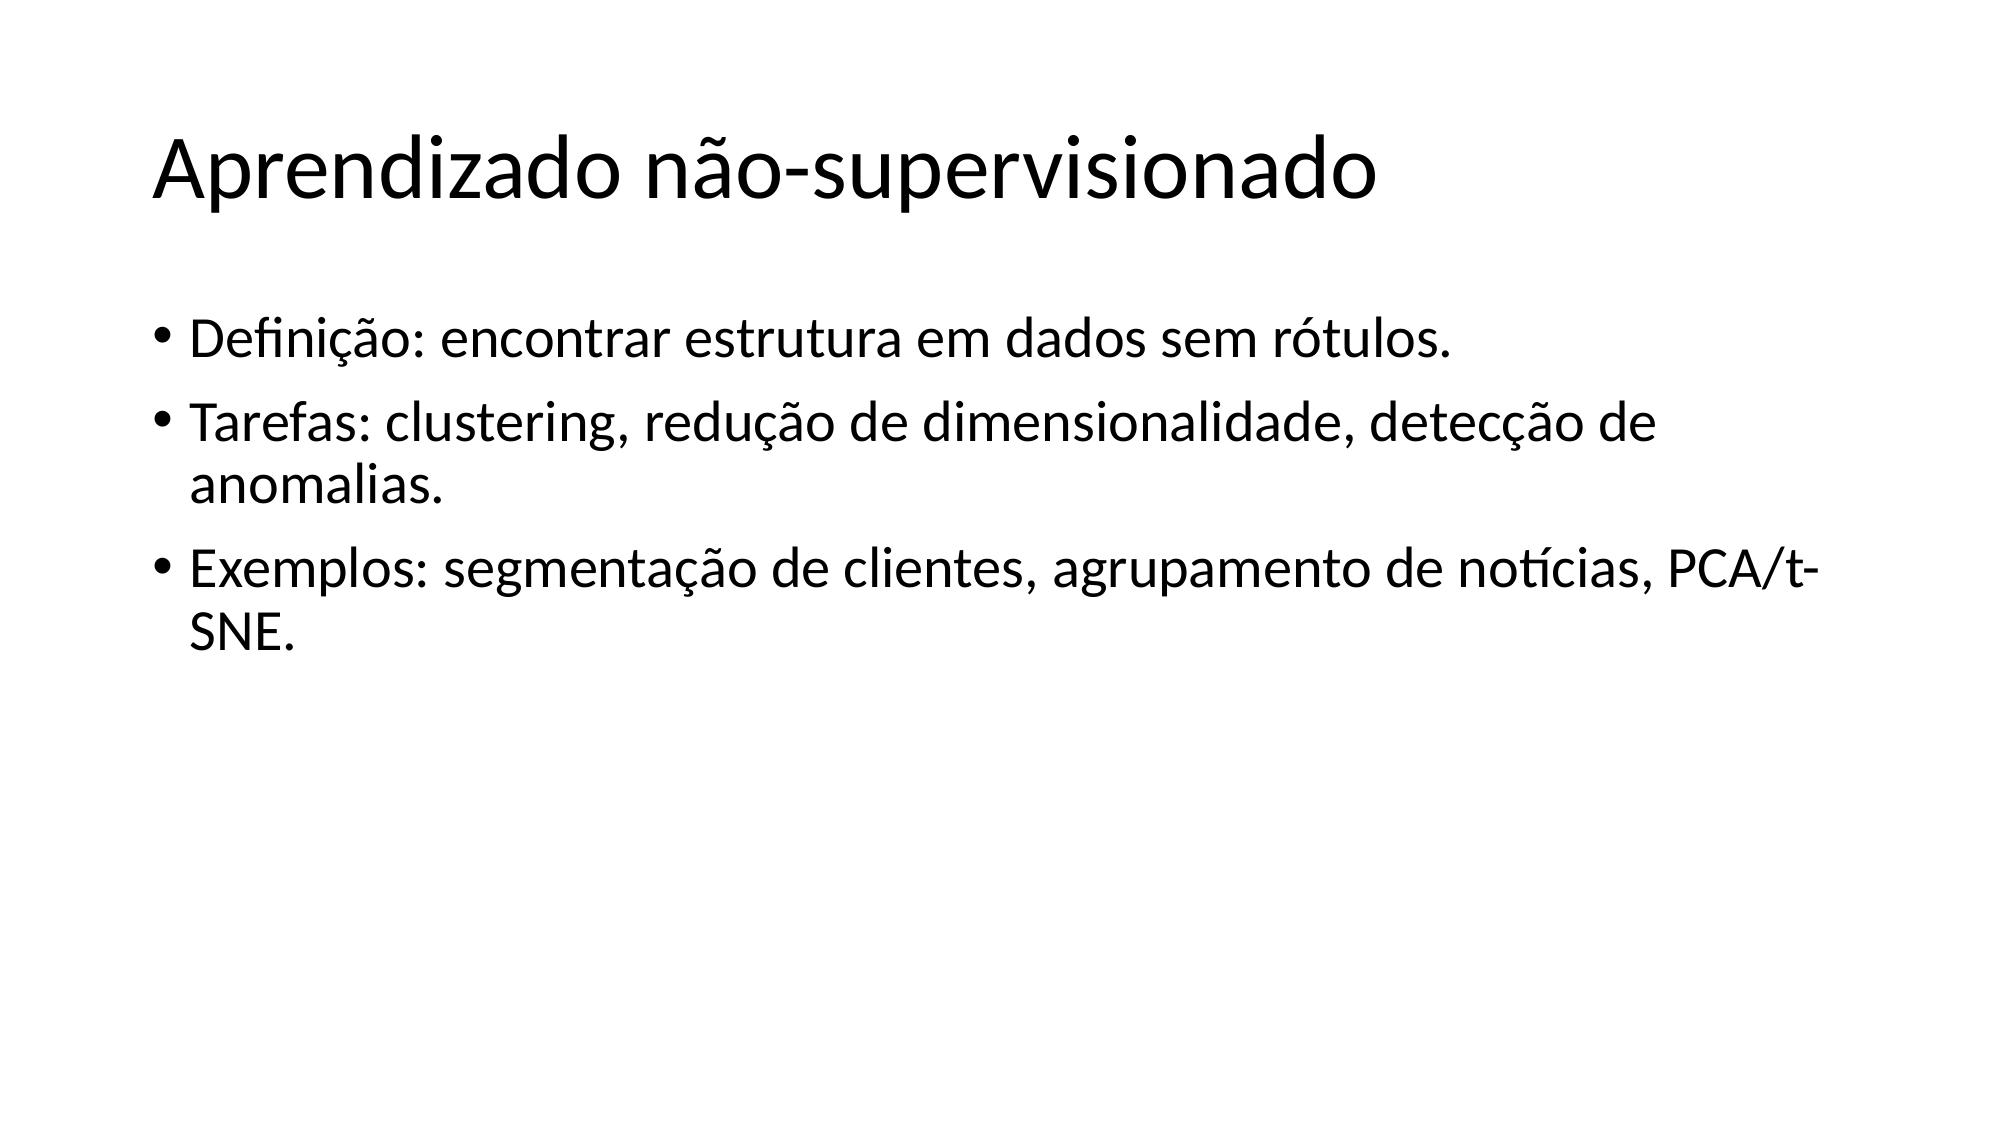

# Aprendizado não-supervisionado
Definição: encontrar estrutura em dados sem rótulos.
Tarefas: clustering, redução de dimensionalidade, detecção de anomalias.
Exemplos: segmentação de clientes, agrupamento de notícias, PCA/t-SNE.